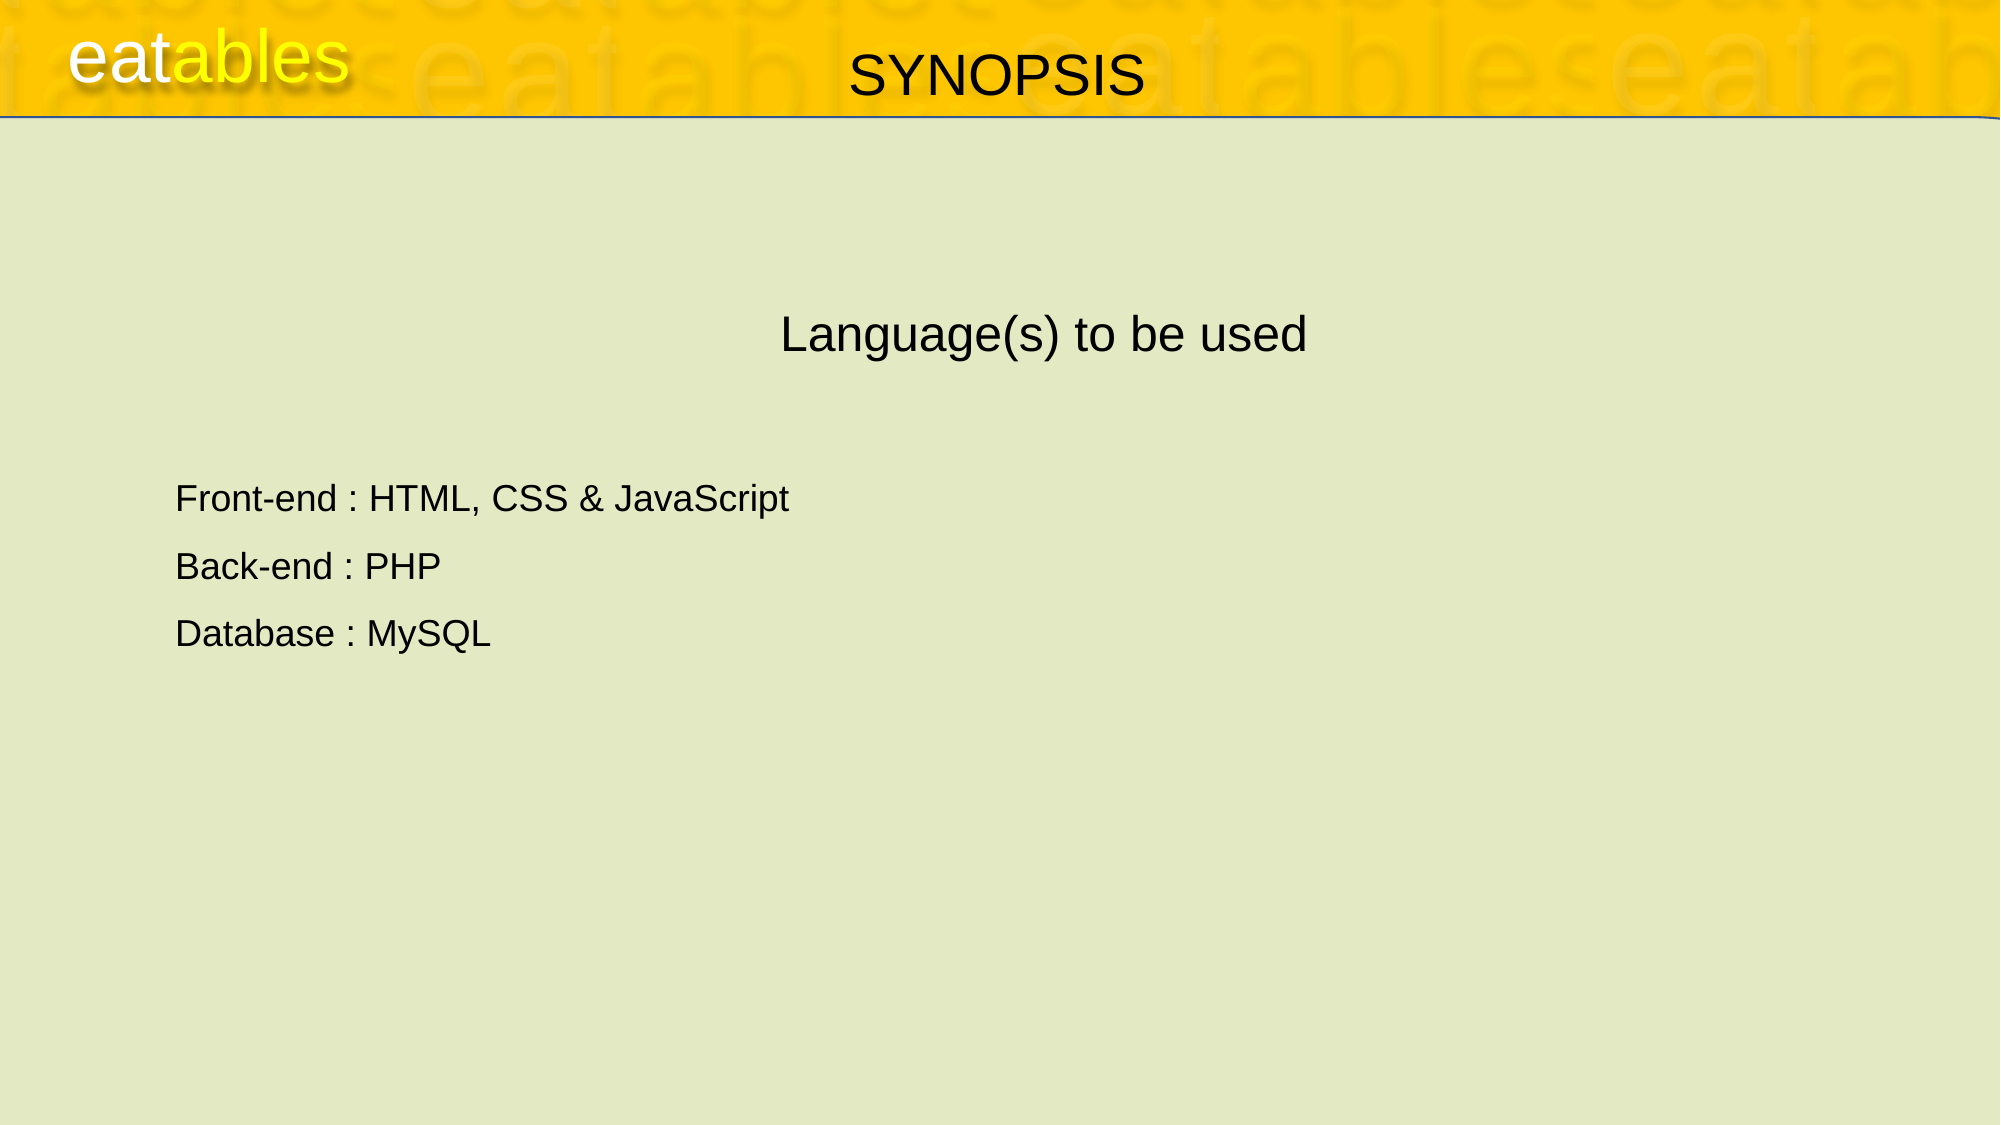

eatables
eatables
eatables
eatables
eatables
eatables
eatables
eatables
eatables
eatables
eatables
eatables
eatables
eatables
eatables
eatables
eatables
eatables
eatables
eatables
eatables
eatables
eatables
eatables
eatables
eatables
eatables
eatables
eatables
eatables
eatables
eatables
eatables
eatables
eatables
eatables
eatables
eatables
eatables
eatables
eatables
eatables
eatables
eatables
eatables

SRS
DIAGRAMS
TESTCASES
eatables
eatables
eatables
eatables
eatables
eatables
eatables
eatables
eatables
eatables
eatables
eatables
eatables
eatables
eatables
eatables
eatables
eatables
eatables
eatables
eatables
eatables
eatables
eatables
eatables
eatables
eatables
eatables
eatables
eatables
eatables
eatables
eatables
eatables
eatables
eatables
eatables
eatables
eatables
eatables
eatables
eatables
eatables
eatables
DOCUMENTATIONS
SYNOPSIS
Language(s) to be used

Front-end : HTML, CSS & JavaScript
Back-end : PHP
Database : MySQL
Abstract
EATABLES is a location-based food discovery platform that allows users to explore and find new dining options. Users can access information about nearby restaurants, including contact details, location, and reviews from other users. They can leave their own reviews, add food items to favorites, and upload food vlog videos through the "drops" feature. The platform offers filtered search results based on price and allows users to submit new restaurant additions for review by the admin. EATABLES aims to provide a comprehensive and engaging experience for users to discover, share, and review food options in their area.
Structure of the proposed project
• User Management: This component enables user authentication and registration, allowing users to create accounts and log in to access the system.
• Location-Based Restaurant Discovery: Using the device's location services, this component identifies nearby restaurants and provides users with relevant information, such as contact details and location.
• User Reviews: Users can leave reviews for restaurants they have visited, sharing their experiences and opinions to help other users make informed dining decisions.
• Favorites Management: Users can create a personalized list of favorite food items or restaurants for easy access and future reference.
• Drops: The Drops feature allows users to upload and share food vlog videos, fostering engagement and enabling users to discover and appreciate food-related content.